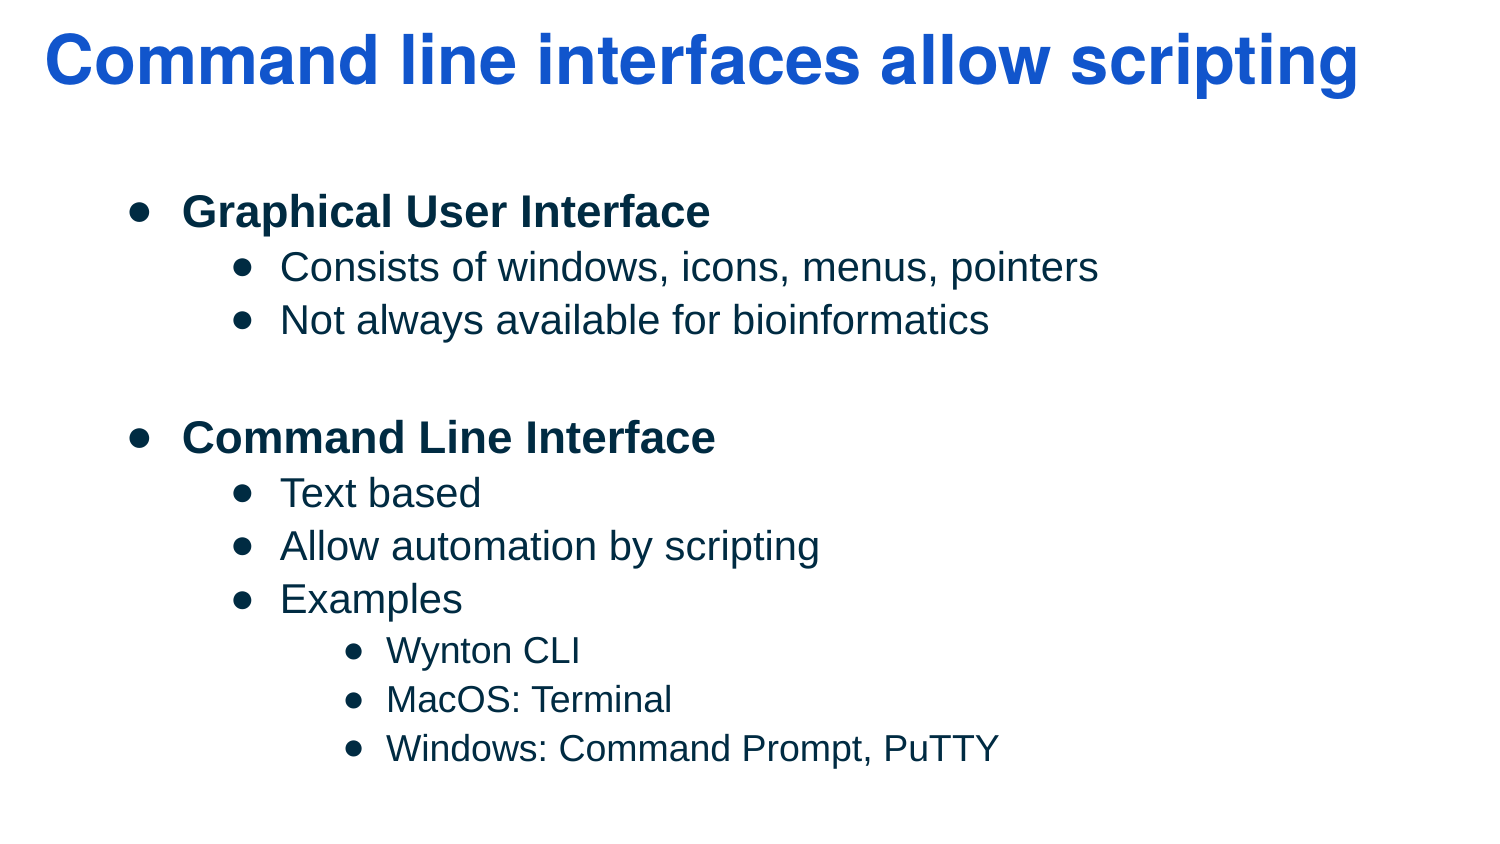

Command line interfaces allow scripting
Graphical User Interface
Consists of windows, icons, menus, pointers
Not always available for bioinformatics

Command Line Interface
Text based
Allow automation by scripting
Examples
Wynton CLI
MacOS: Terminal
Windows: Command Prompt, PuTTY